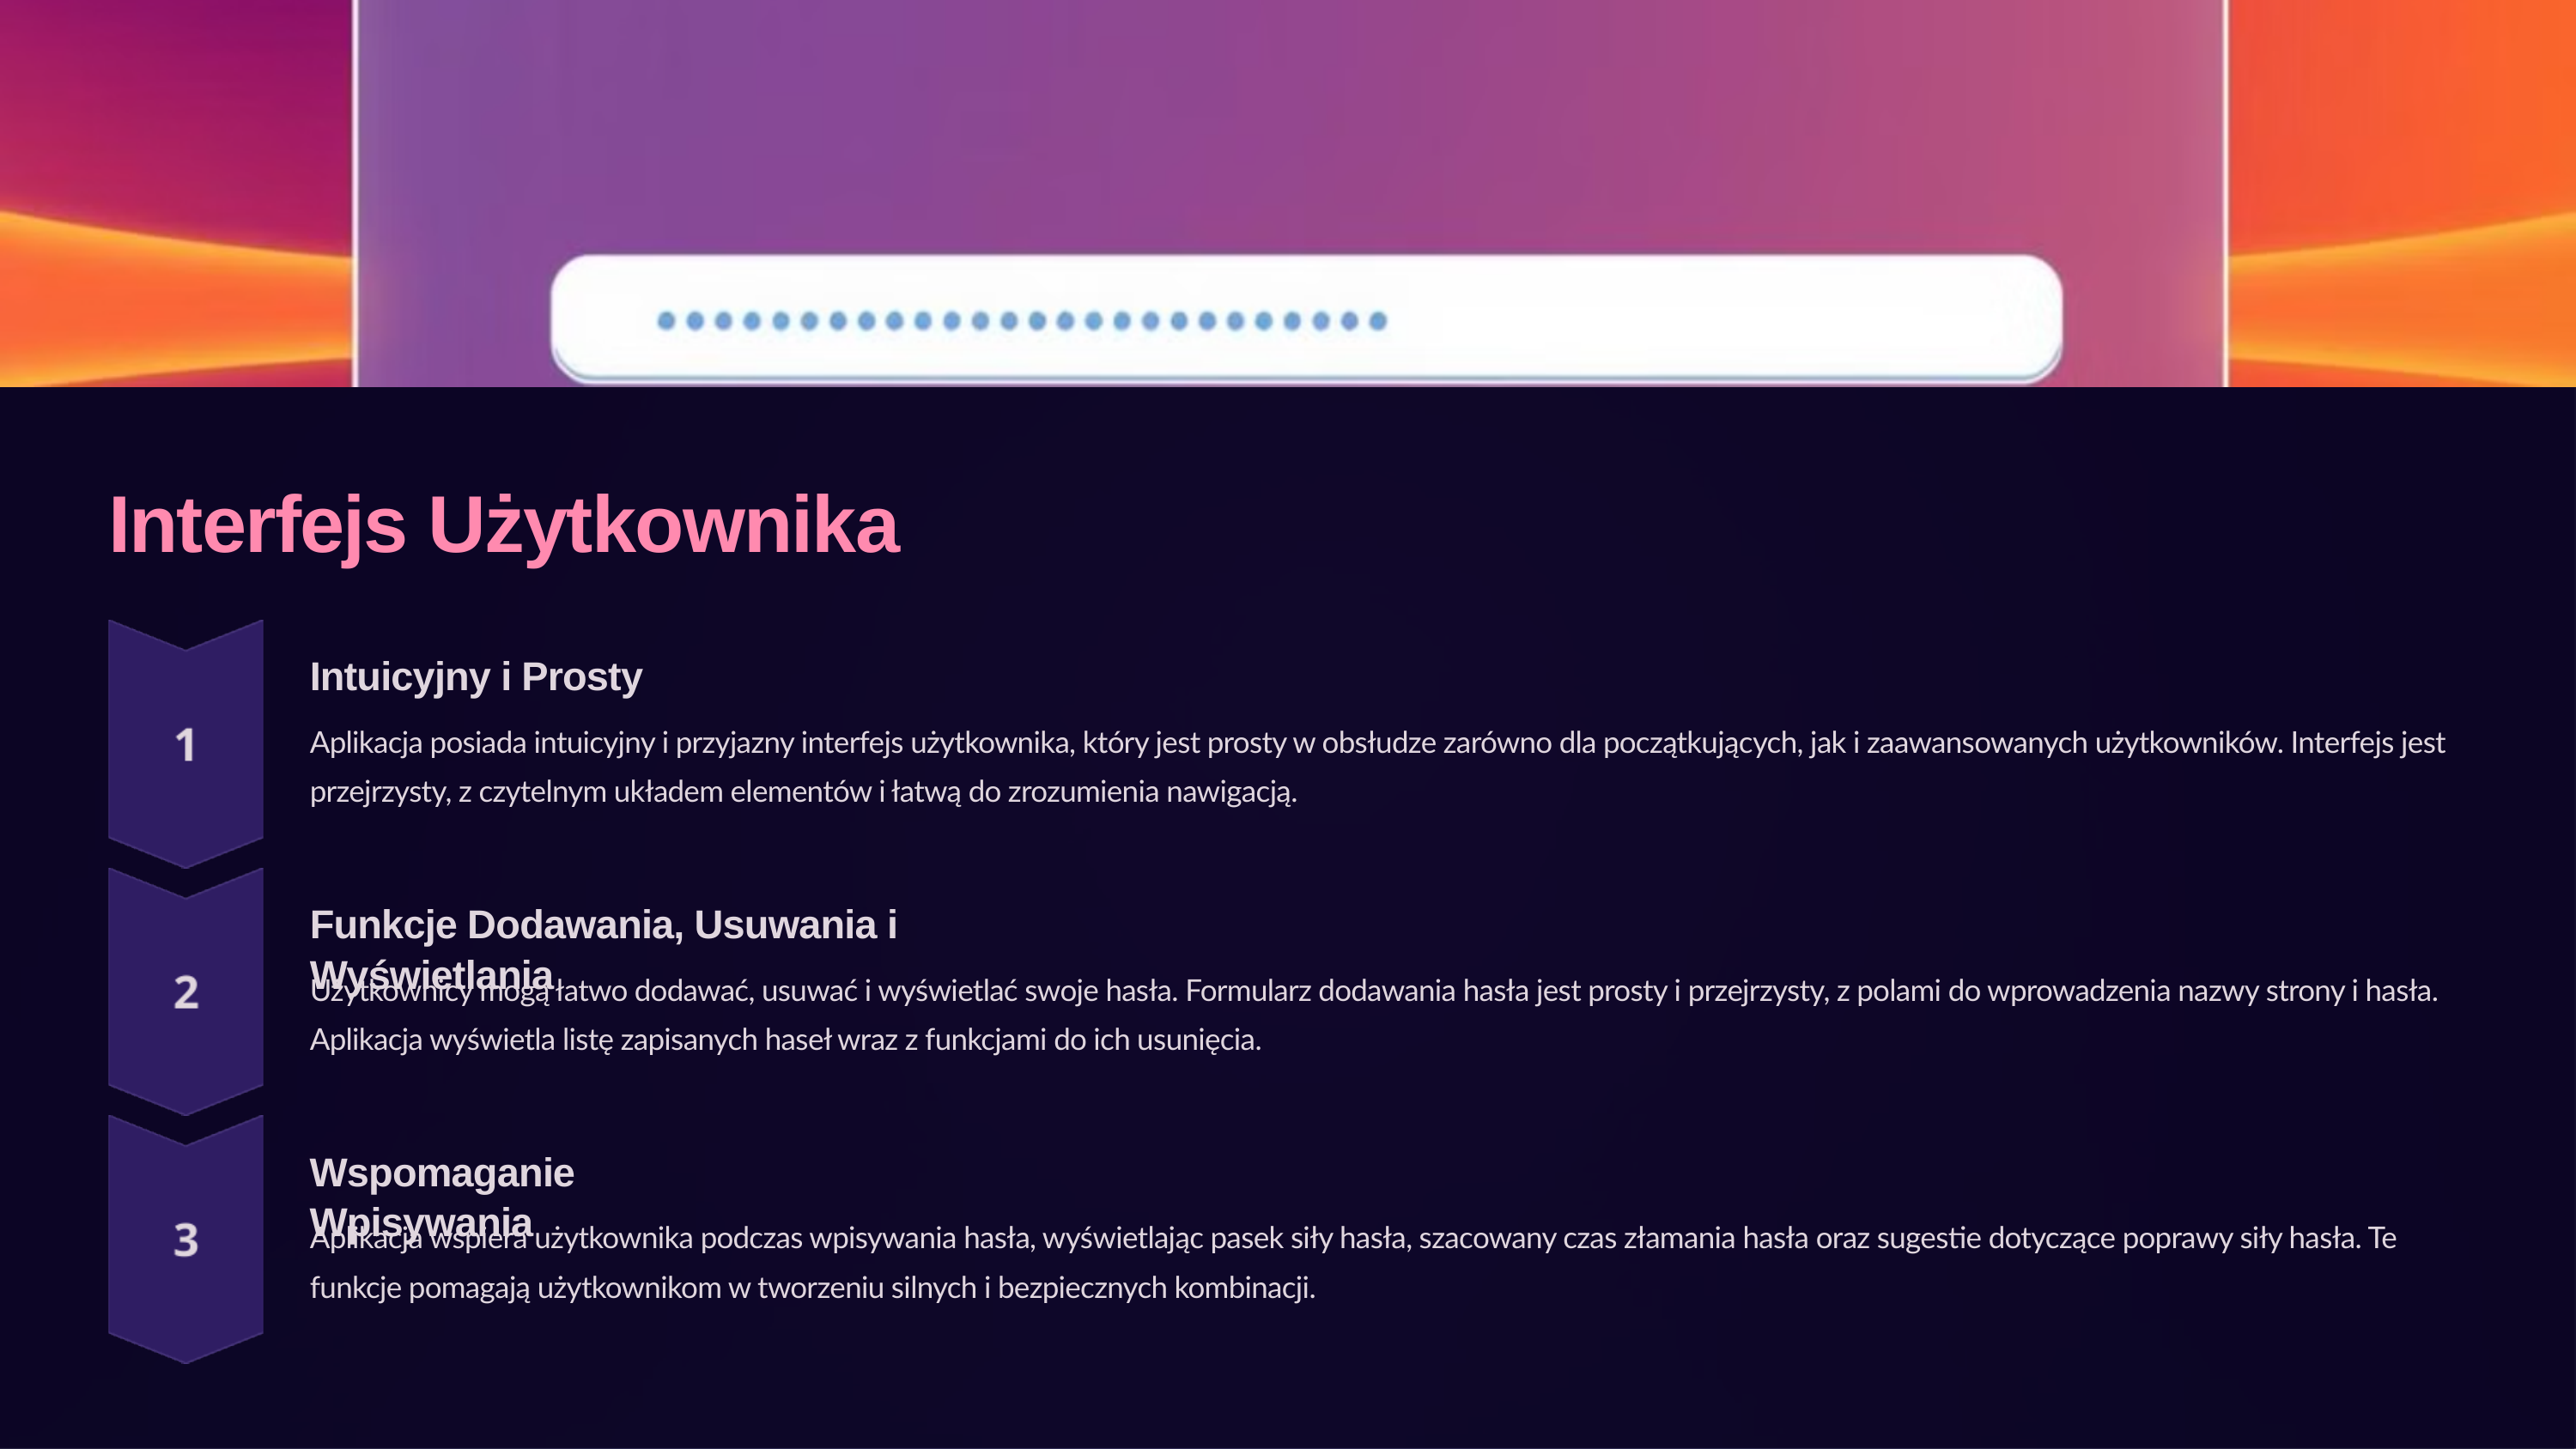

Interfejs Użytkownika

Intuicyjny i Prosty
Aplikacja posiada intuicyjny i przyjazny interfejs użytkownika, który jest prosty w obsłudze zarówno dla początkujących, jak i zaawansowanych użytkowników. Interfejs jest przejrzysty, z czytelnym układem elementów i łatwą do zrozumienia nawigacją.

Funkcje Dodawania, Usuwania i Wyświetlania
Użytkownicy mogą łatwo dodawać, usuwać i wyświetlać swoje hasła. Formularz dodawania hasła jest prosty i przejrzysty, z polami do wprowadzenia nazwy strony i hasła. Aplikacja wyświetla listę zapisanych haseł wraz z funkcjami do ich usunięcia.

Wspomaganie Wpisywania
Aplikacja wspiera użytkownika podczas wpisywania hasła, wyświetlając pasek siły hasła, szacowany czas złamania hasła oraz sugestie dotyczące poprawy siły hasła. Te funkcje pomagają użytkownikom w tworzeniu silnych i bezpiecznych kombinacji.